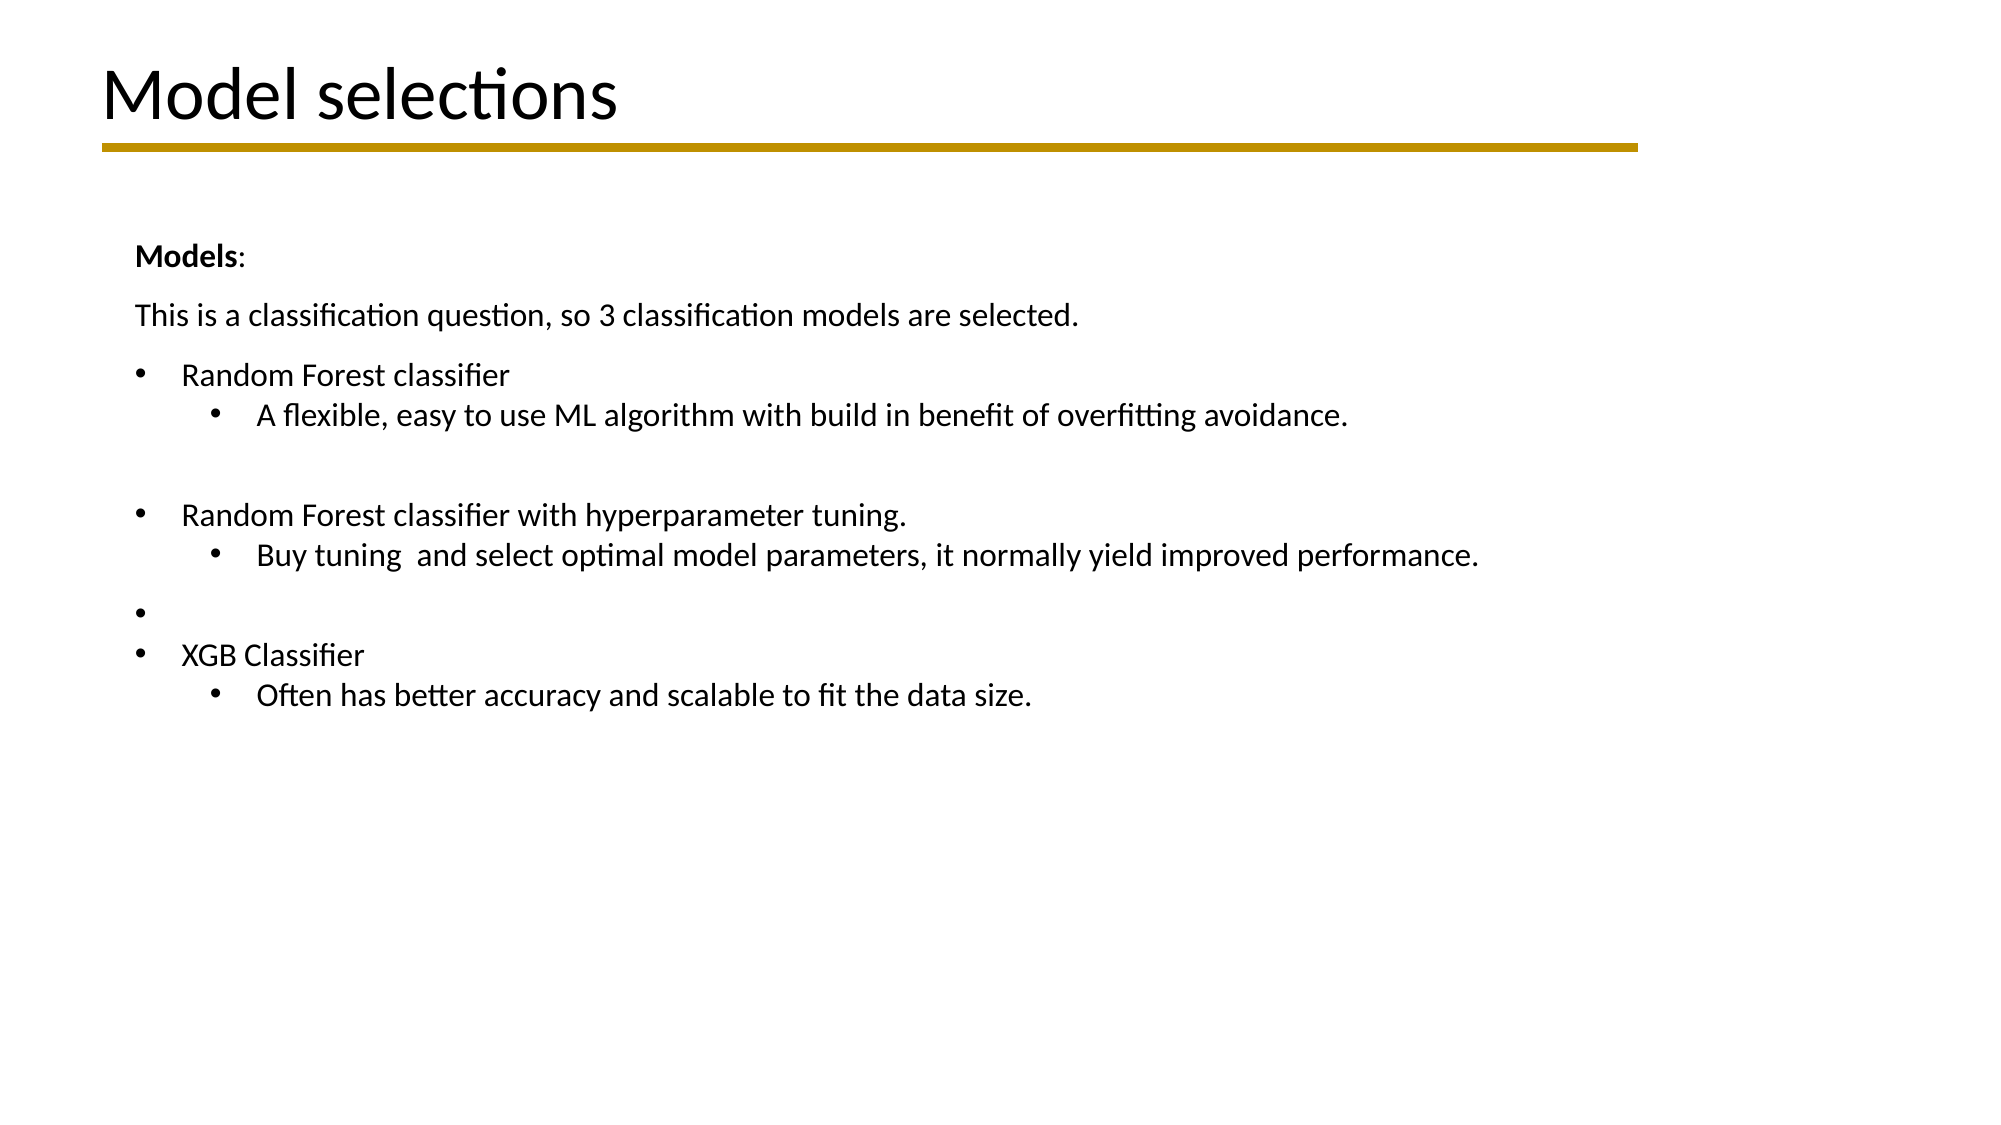

Model selections
Models:

This is a classification question, so 3 classification models are selected.

Random Forest classifier
A flexible, easy to use ML algorithm with build in benefit of overfitting avoidance.

Random Forest classifier with hyperparameter tuning.
Buy tuning  and select optimal model parameters, it normally yield improved performance.

XGB Classifier
Often has better accuracy and scalable to fit the data size.